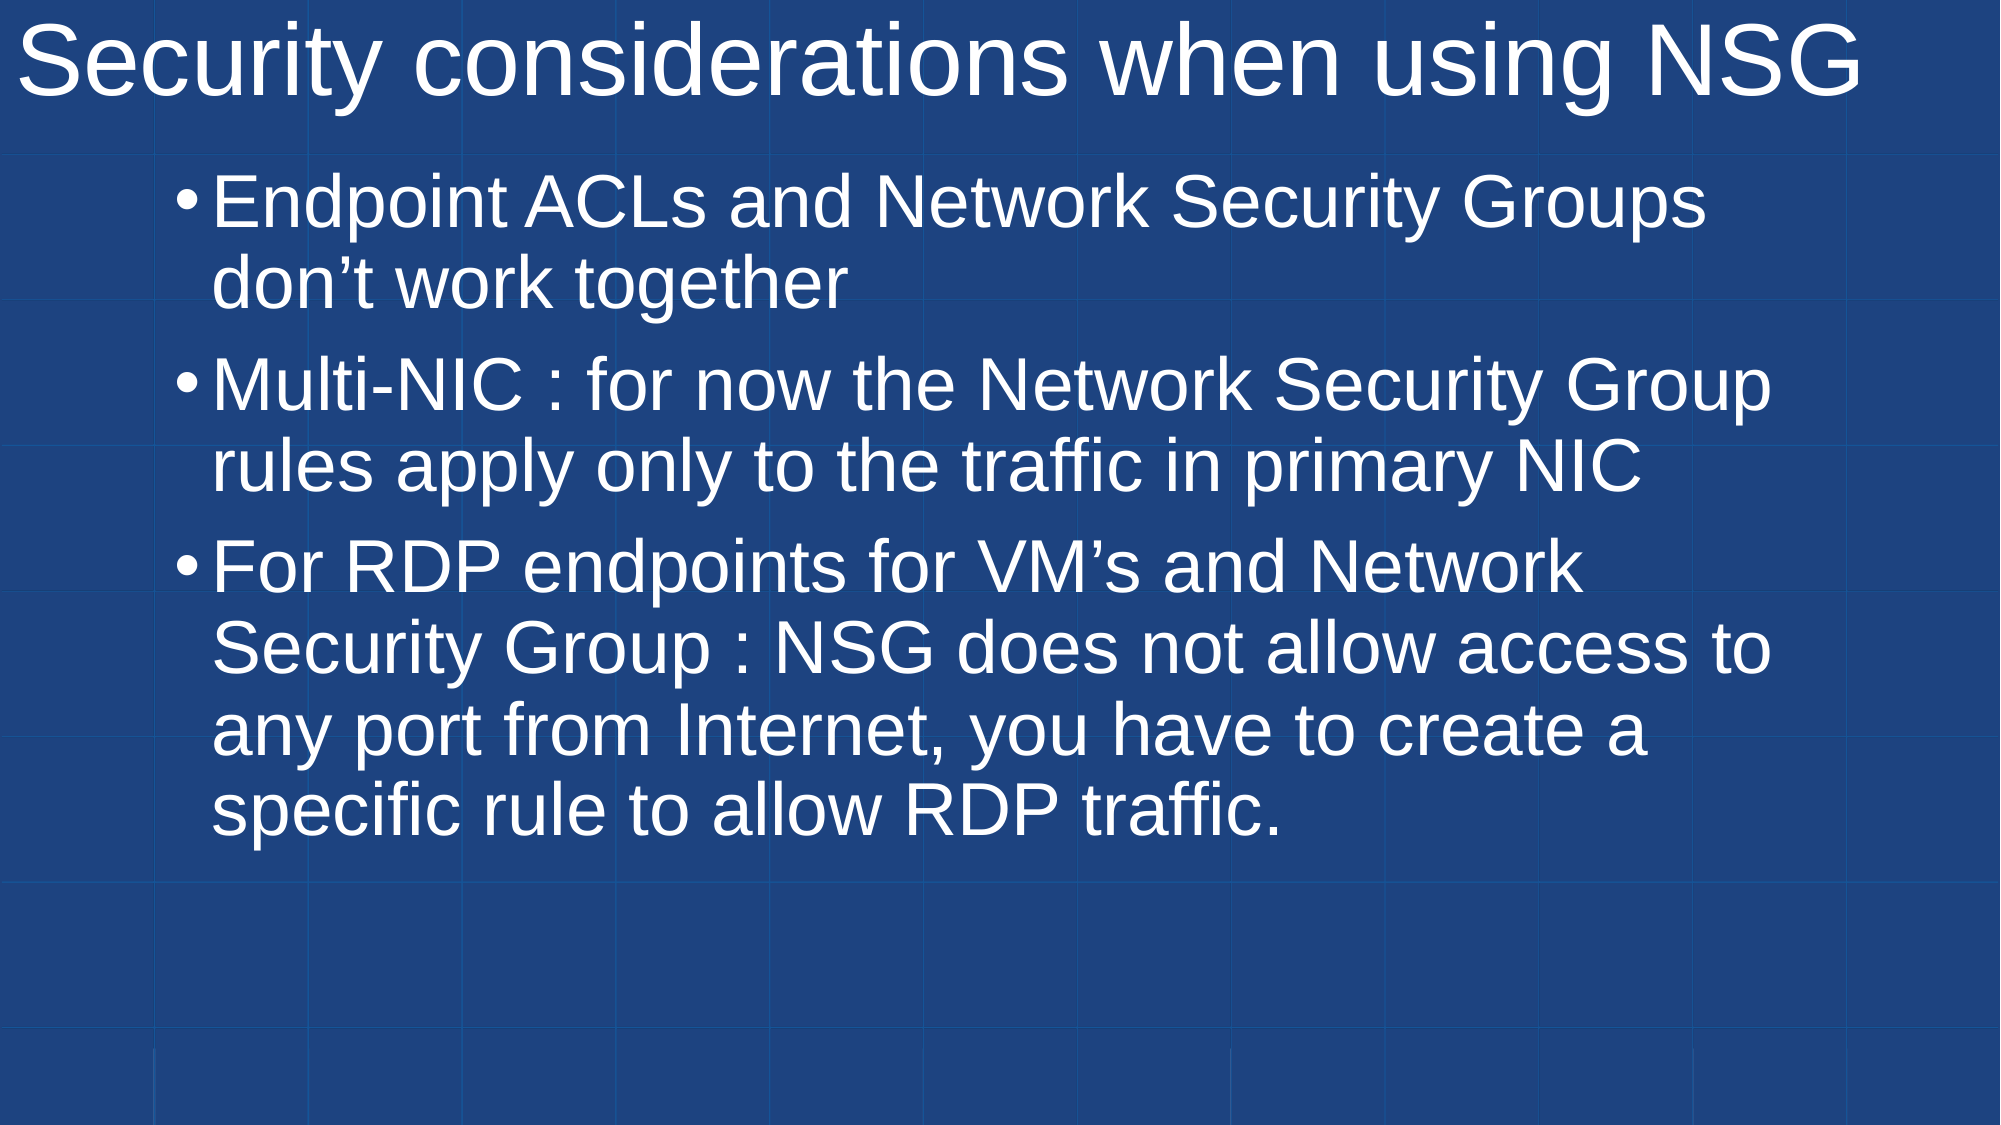

# Security considerations when using NSG
Endpoint ACLs and Network Security Groups don’t work together
Multi-NIC : for now the Network Security Group rules apply only to the traffic in primary NIC
For RDP endpoints for VM’s and Network Security Group : NSG does not allow access to any port from Internet, you have to create a specific rule to allow RDP traffic.